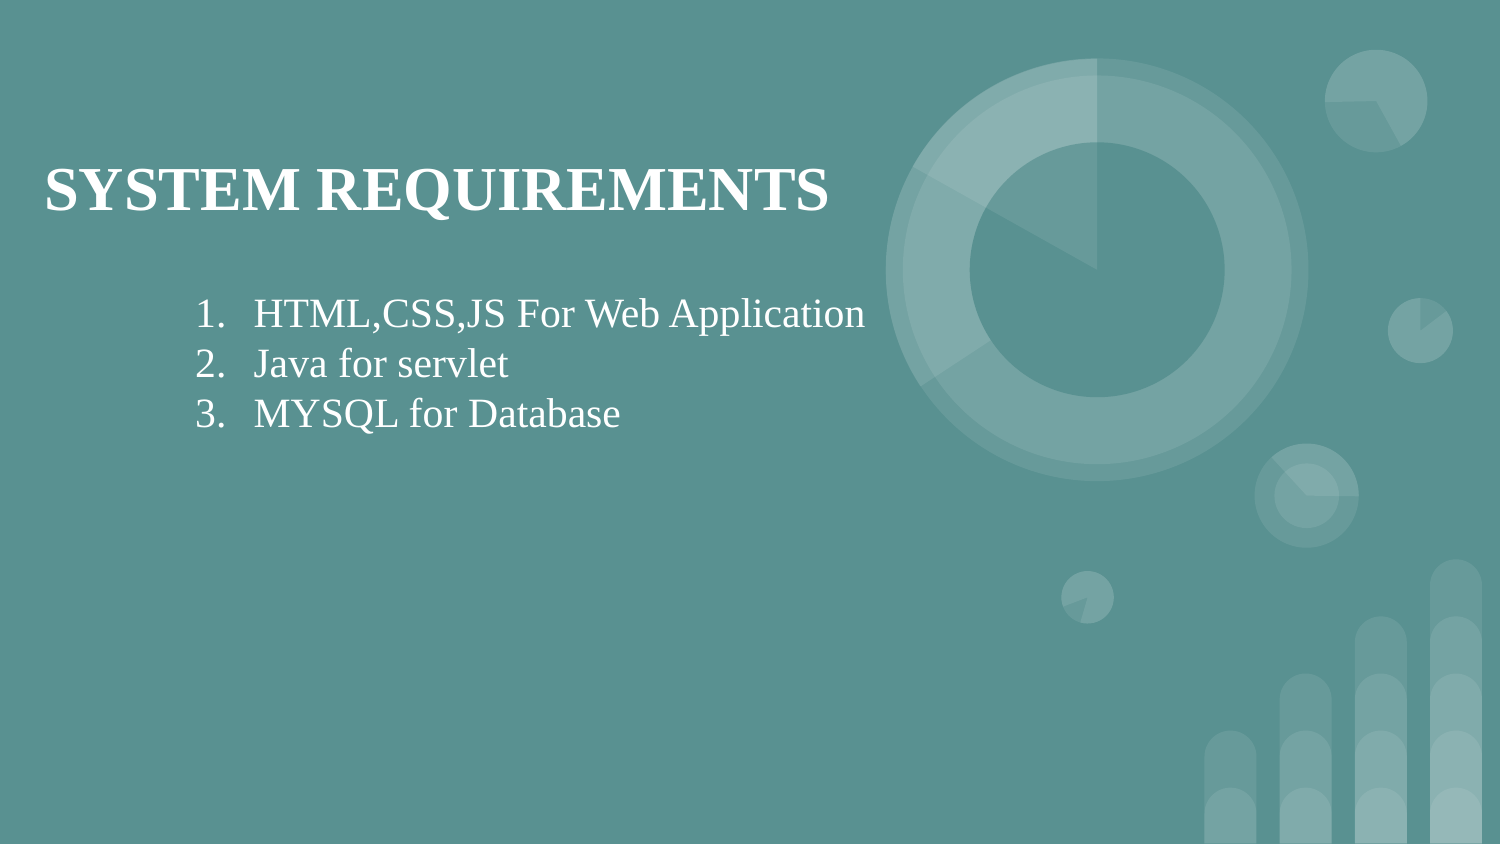

# SYSTEM REQUIREMENTS
HTML,CSS,JS For Web Application
Java for servlet
MYSQL for Database